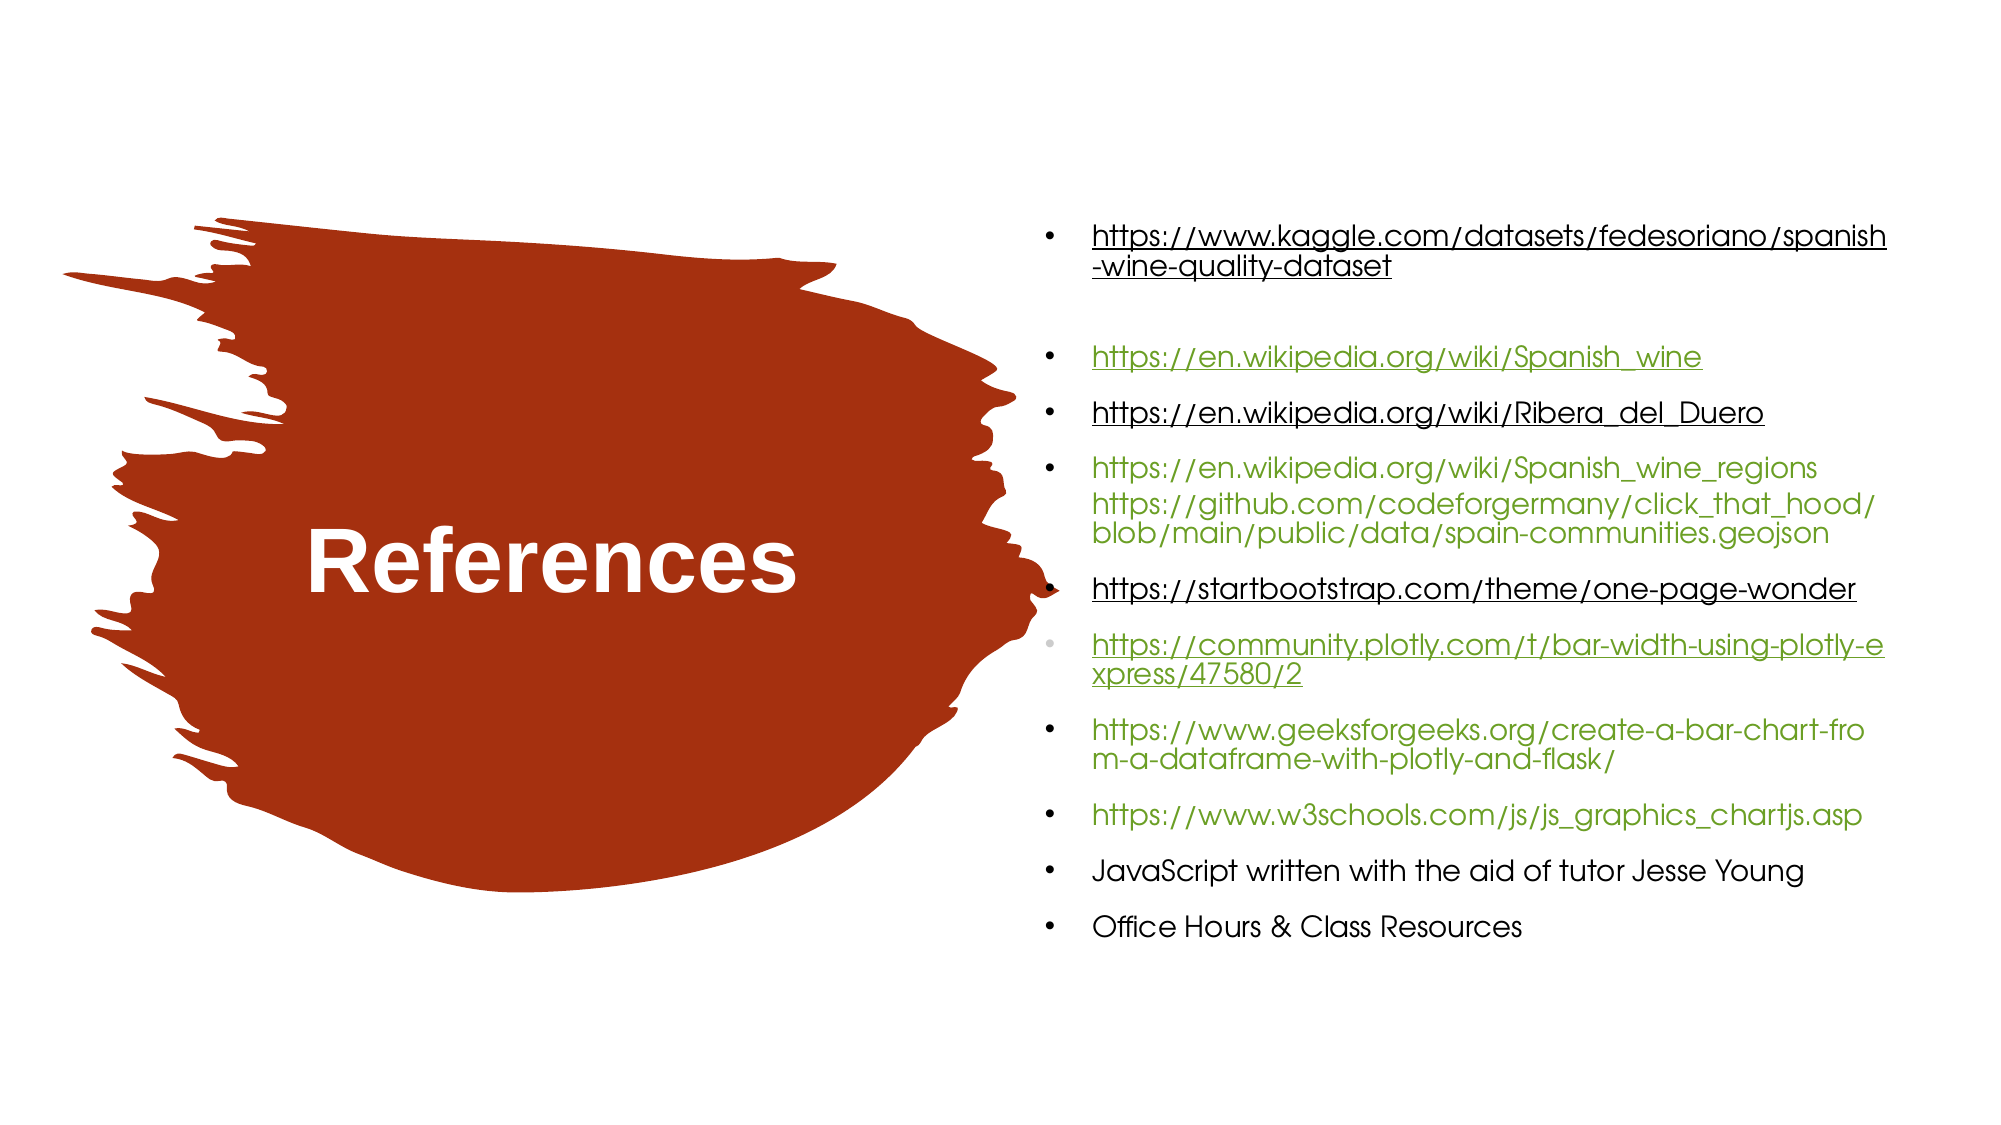

https://www.kaggle.com/datasets/fedesoriano/spanish-wine-quality-dataset
https://en.wikipedia.org/wiki/Spanish_wine
https://en.wikipedia.org/wiki/Ribera_del_Duero
https://en.wikipedia.org/wiki/Spanish_wine_regions
https://github.com/codeforgermany/click_that_hood/blob/main/public/data/spain-communities.geojson
https://startbootstrap.com/theme/one-page-wonder
https://community.plotly.com/t/bar-width-using-plotly-express/47580/2
https://www.geeksforgeeks.org/create-a-bar-chart-from-a-dataframe-with-plotly-and-flask/
https://www.w3schools.com/js/js_graphics_chartjs.asp
JavaScript written with the aid of tutor Jesse Young
Office Hours & Class Resources

# References